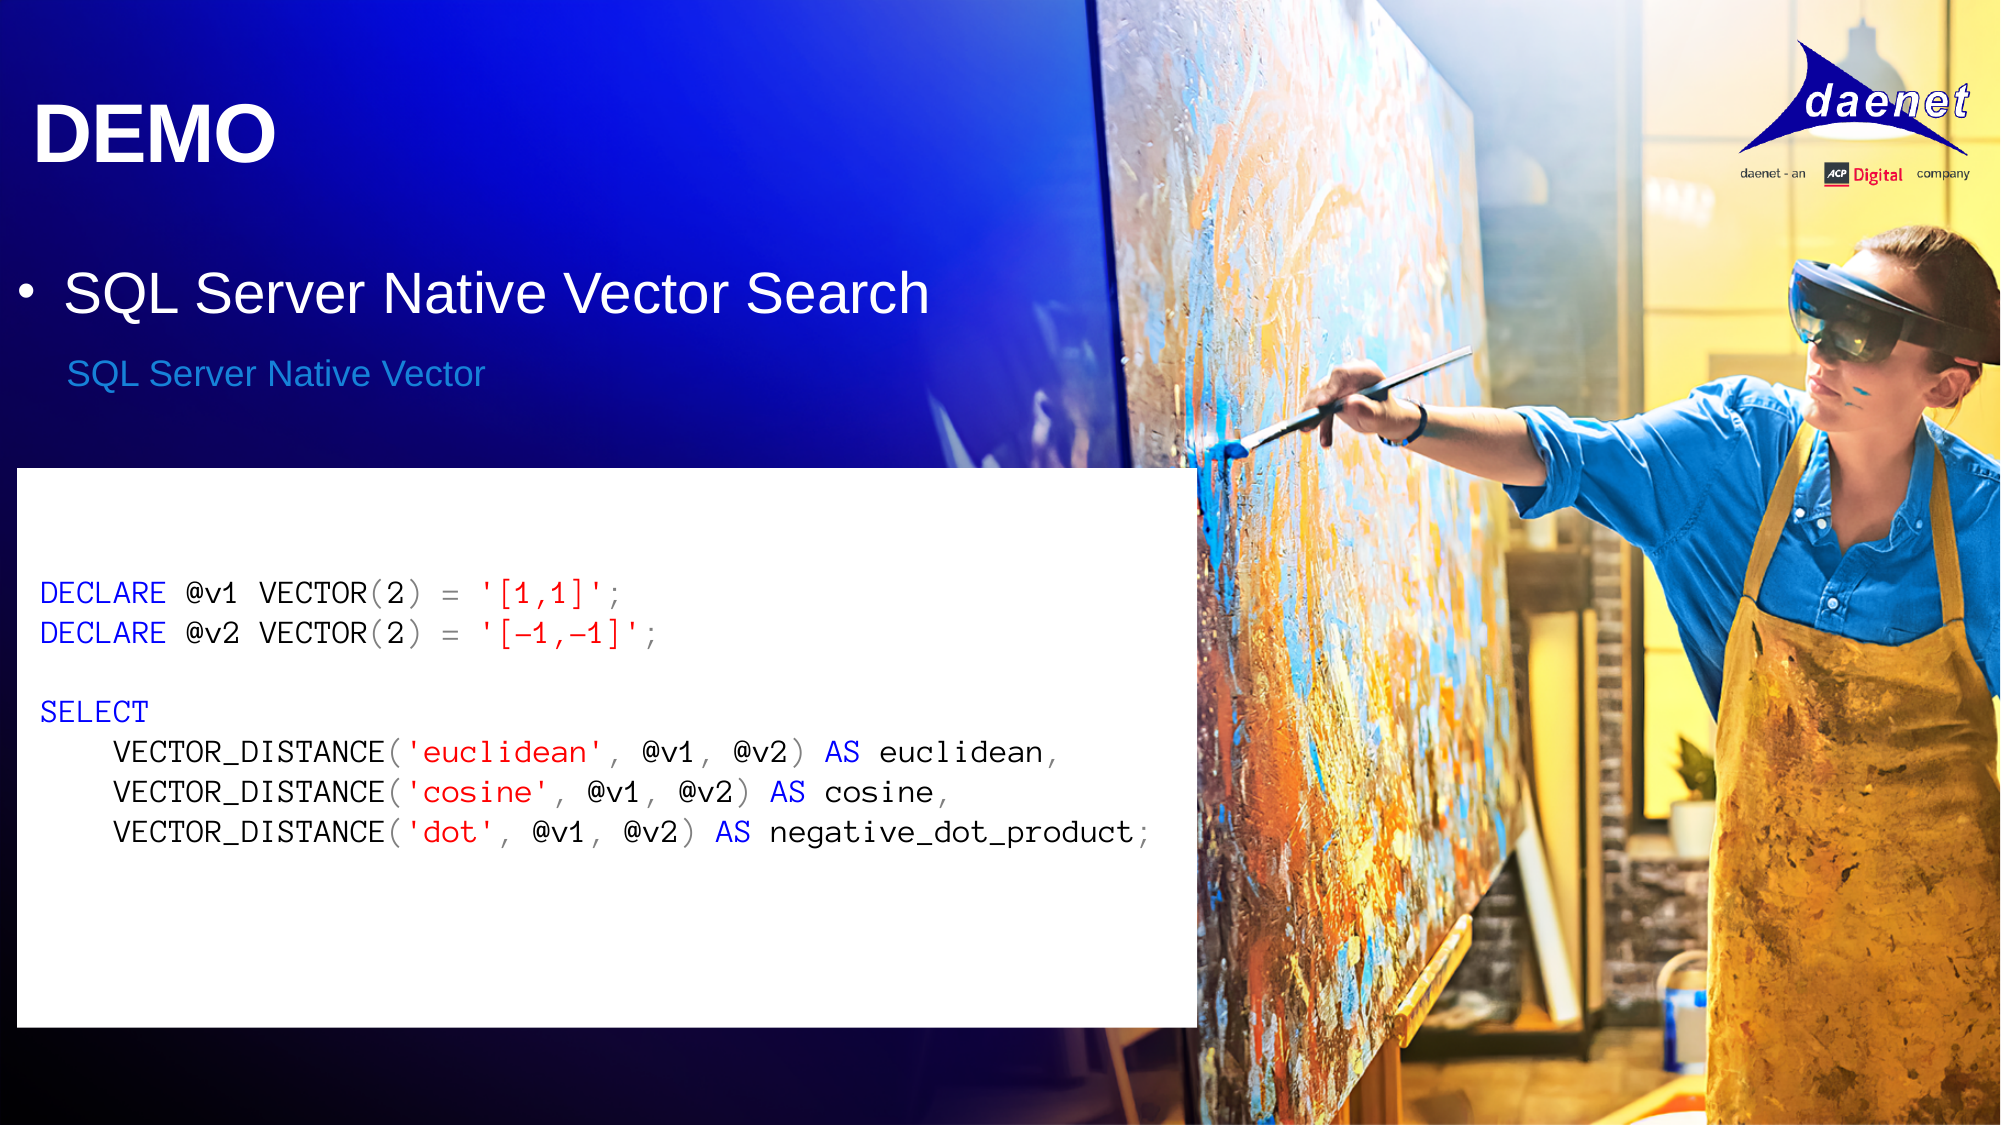

# DEMO
SQL Server Native Vector Search
SQL Server Native Vector

DECLARE @v1 VECTOR(2) = '[1,1]';
DECLARE @v2 VECTOR(2) = '[-1,-1]';

SELECT
    VECTOR_DISTANCE('euclidean', @v1, @v2) AS euclidean,
    VECTOR_DISTANCE('cosine', @v1, @v2) AS cosine,
    VECTOR_DISTANCE('dot', @v1, @v2) AS negative_dot_product;